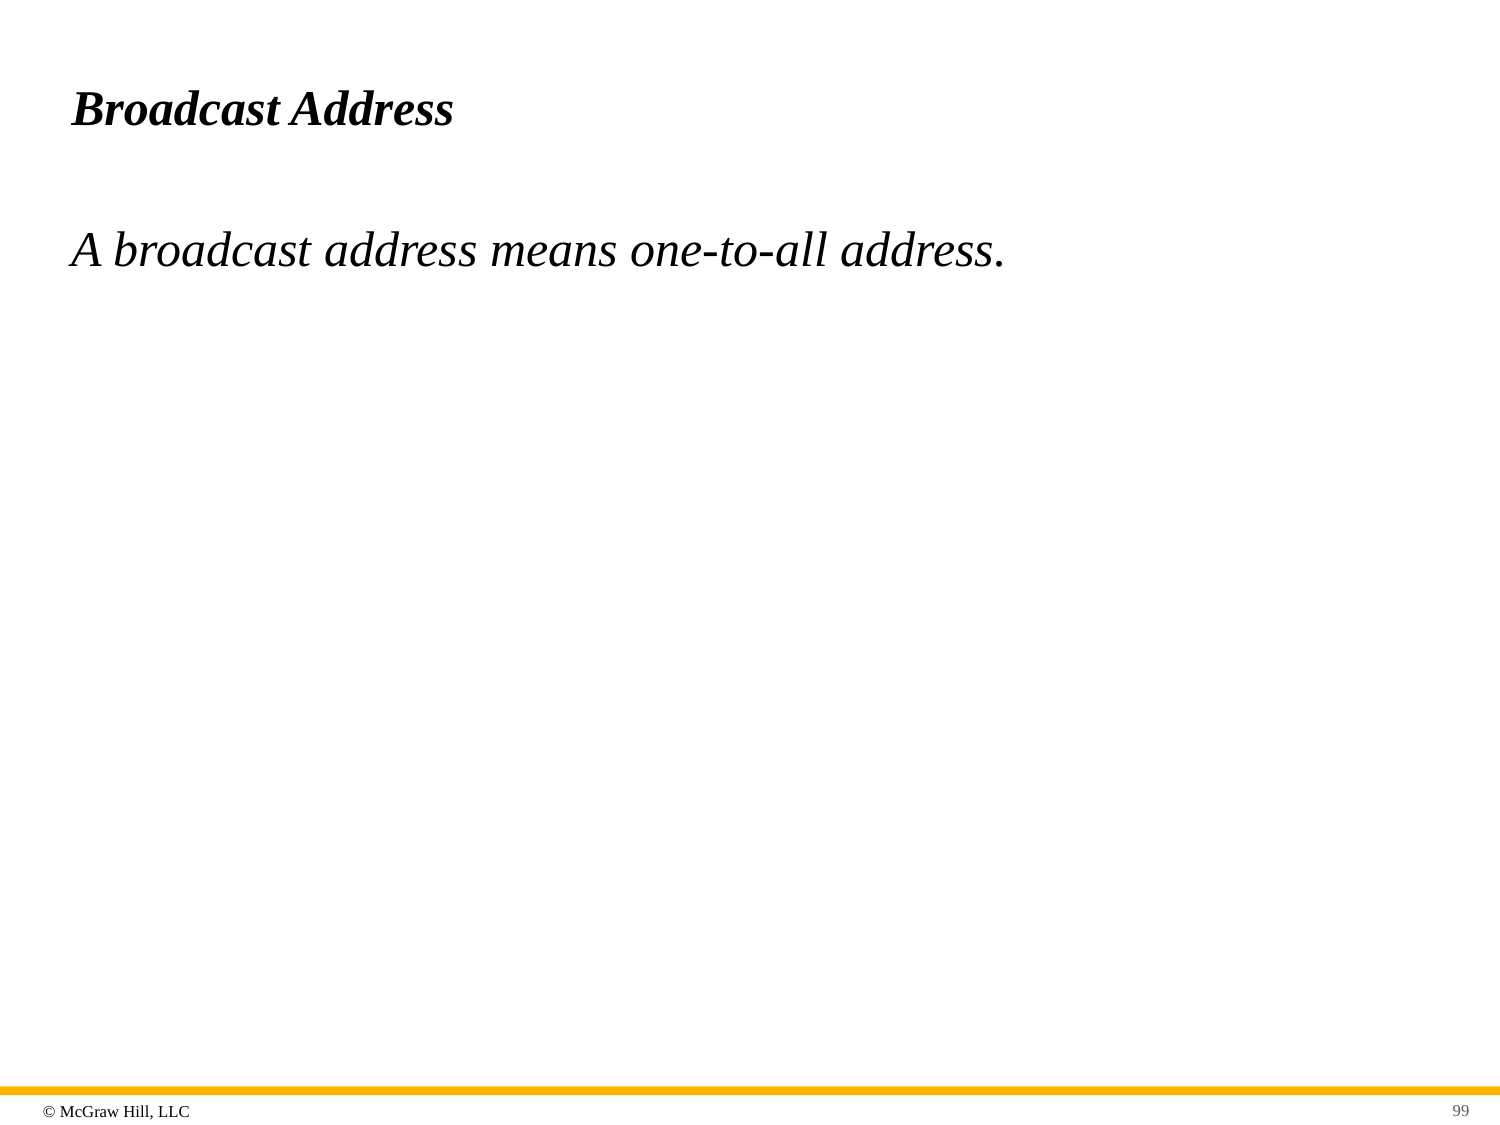

# Broadcast Address
A broadcast address means one-to-all address.
99